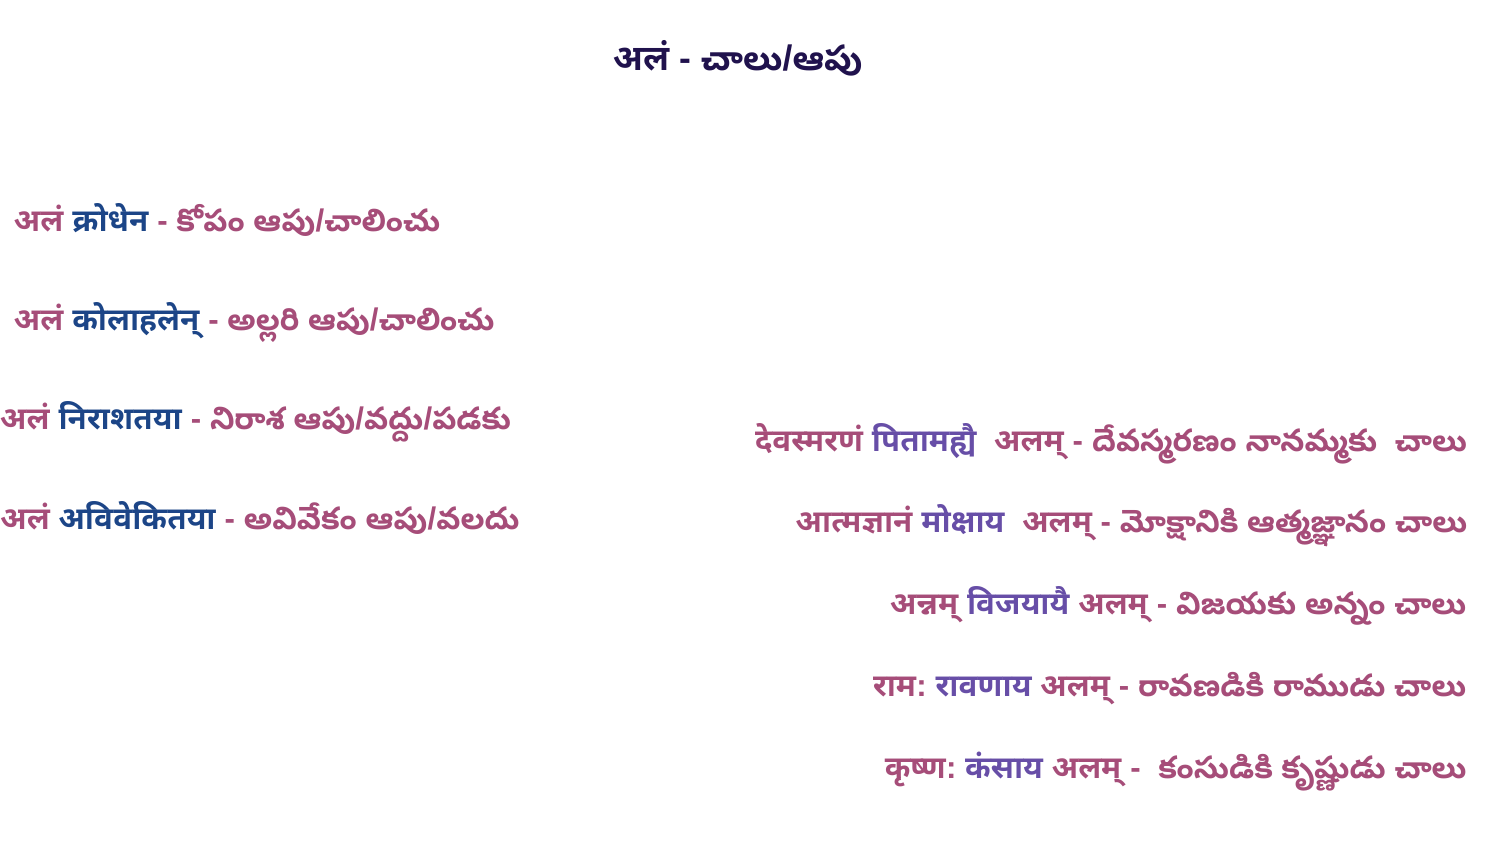

अलं - చాలు/ఆపు
अलं क्रोधेन - కోపం ఆపు/చాలించు
अलं कोलाहलेन् - అల్లరి ఆపు/చాలించు
अलं निराशतया - నిరాశ ఆపు/వద్దు/పడకు
देवस्मरणं पितामह्यै  अलम् - దేవస్మరణం నానమ్మకు  చాలు
अलं अविवेकितया - అవివేకం ఆపు/వలదు
आत्मज्ञानं मोक्षाय  अलम् - మోక్షానికి ఆత్మజ్ఞానం చాలు
अन्नम् विजयायै अलम् - విజయకు అన్నం చాలు
राम: रावणाय अलम् - రావణడికి రాముడు చాలు
कृष्ण: कंसाय अलम् -  కంసుడికి కృష్ణుడు చాలు